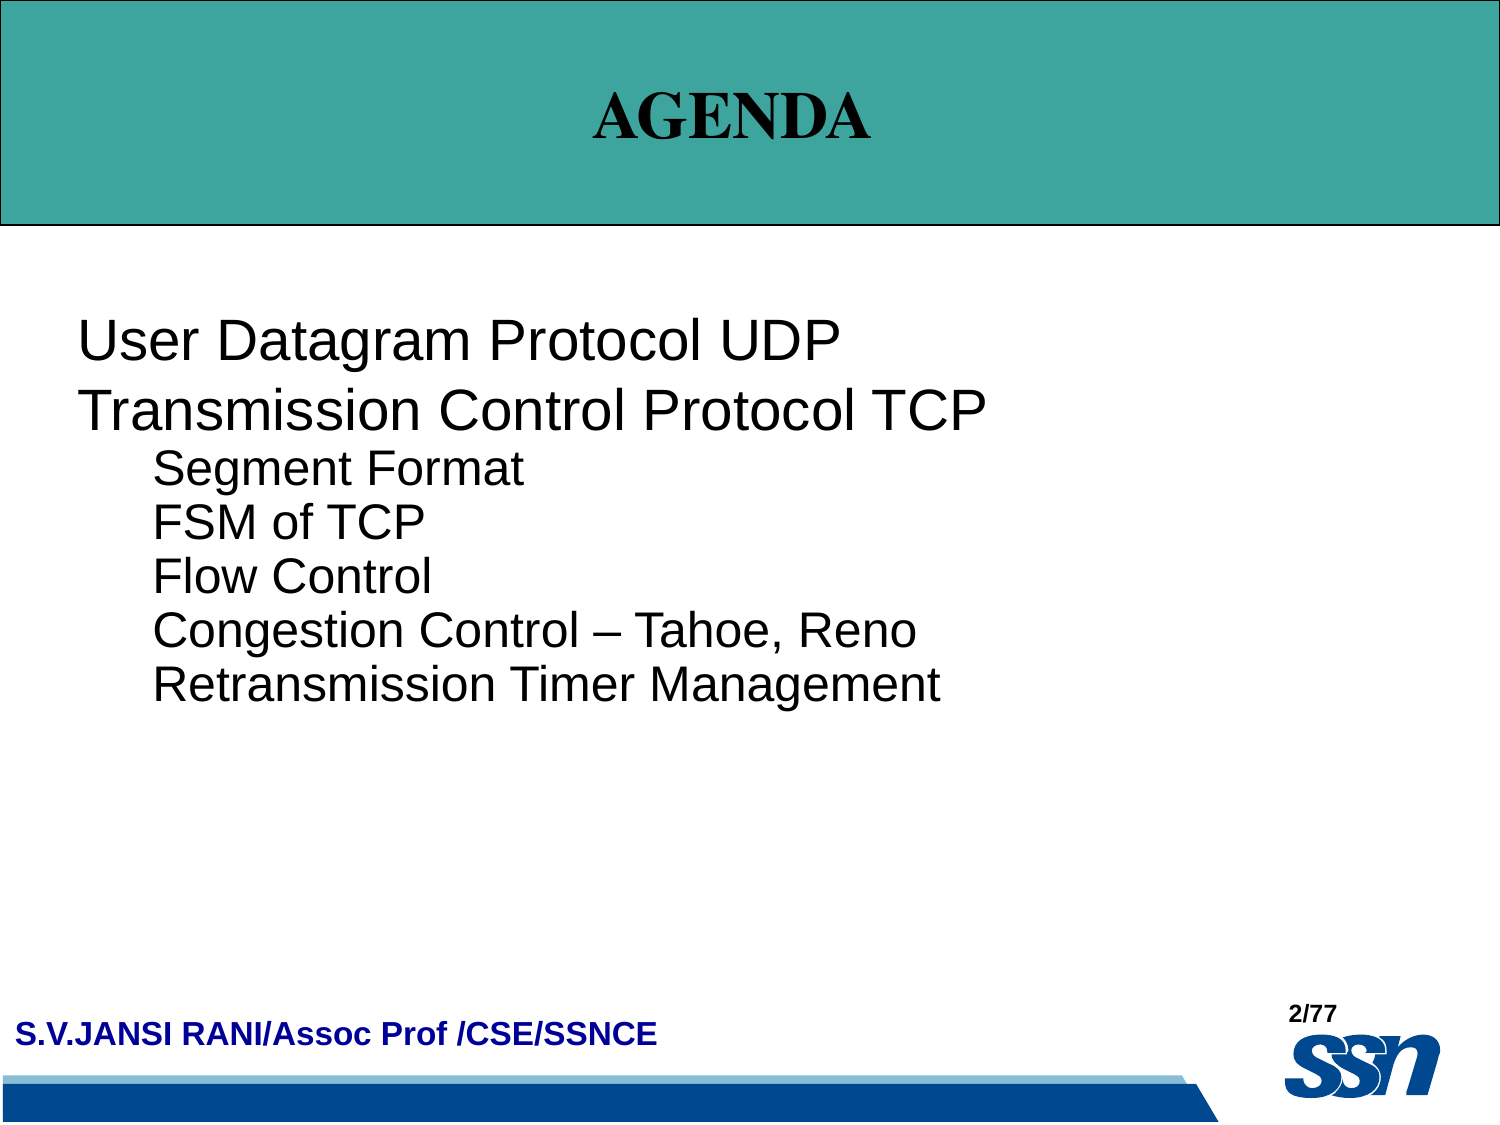

AGENDA

User Datagram Protocol UDP
Transmission Control Protocol TCP
Segment Format
FSM of TCP
Flow Control
Congestion Control – Tahoe, Reno
Retransmission Timer Management